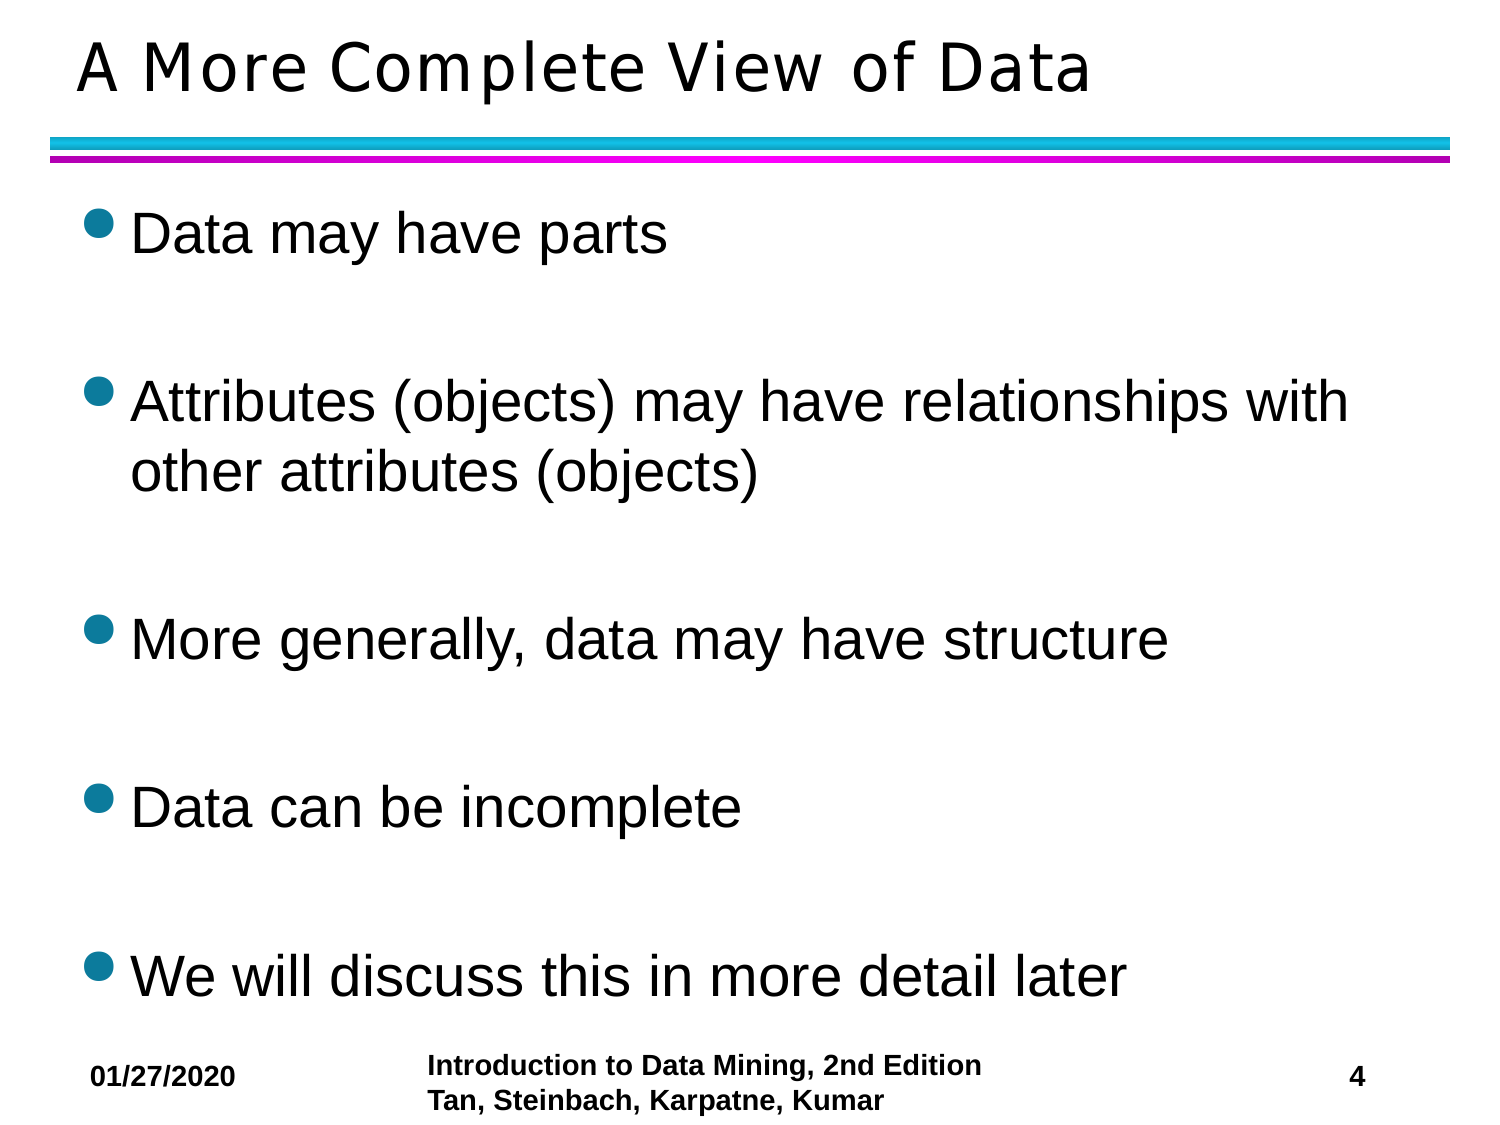

# A More Complete View of Data
Data may have parts

Attributes (objects) may have relationships with other attributes (objects)

More generally, data may have structure

Data can be incomplete

We will discuss this in more detail later